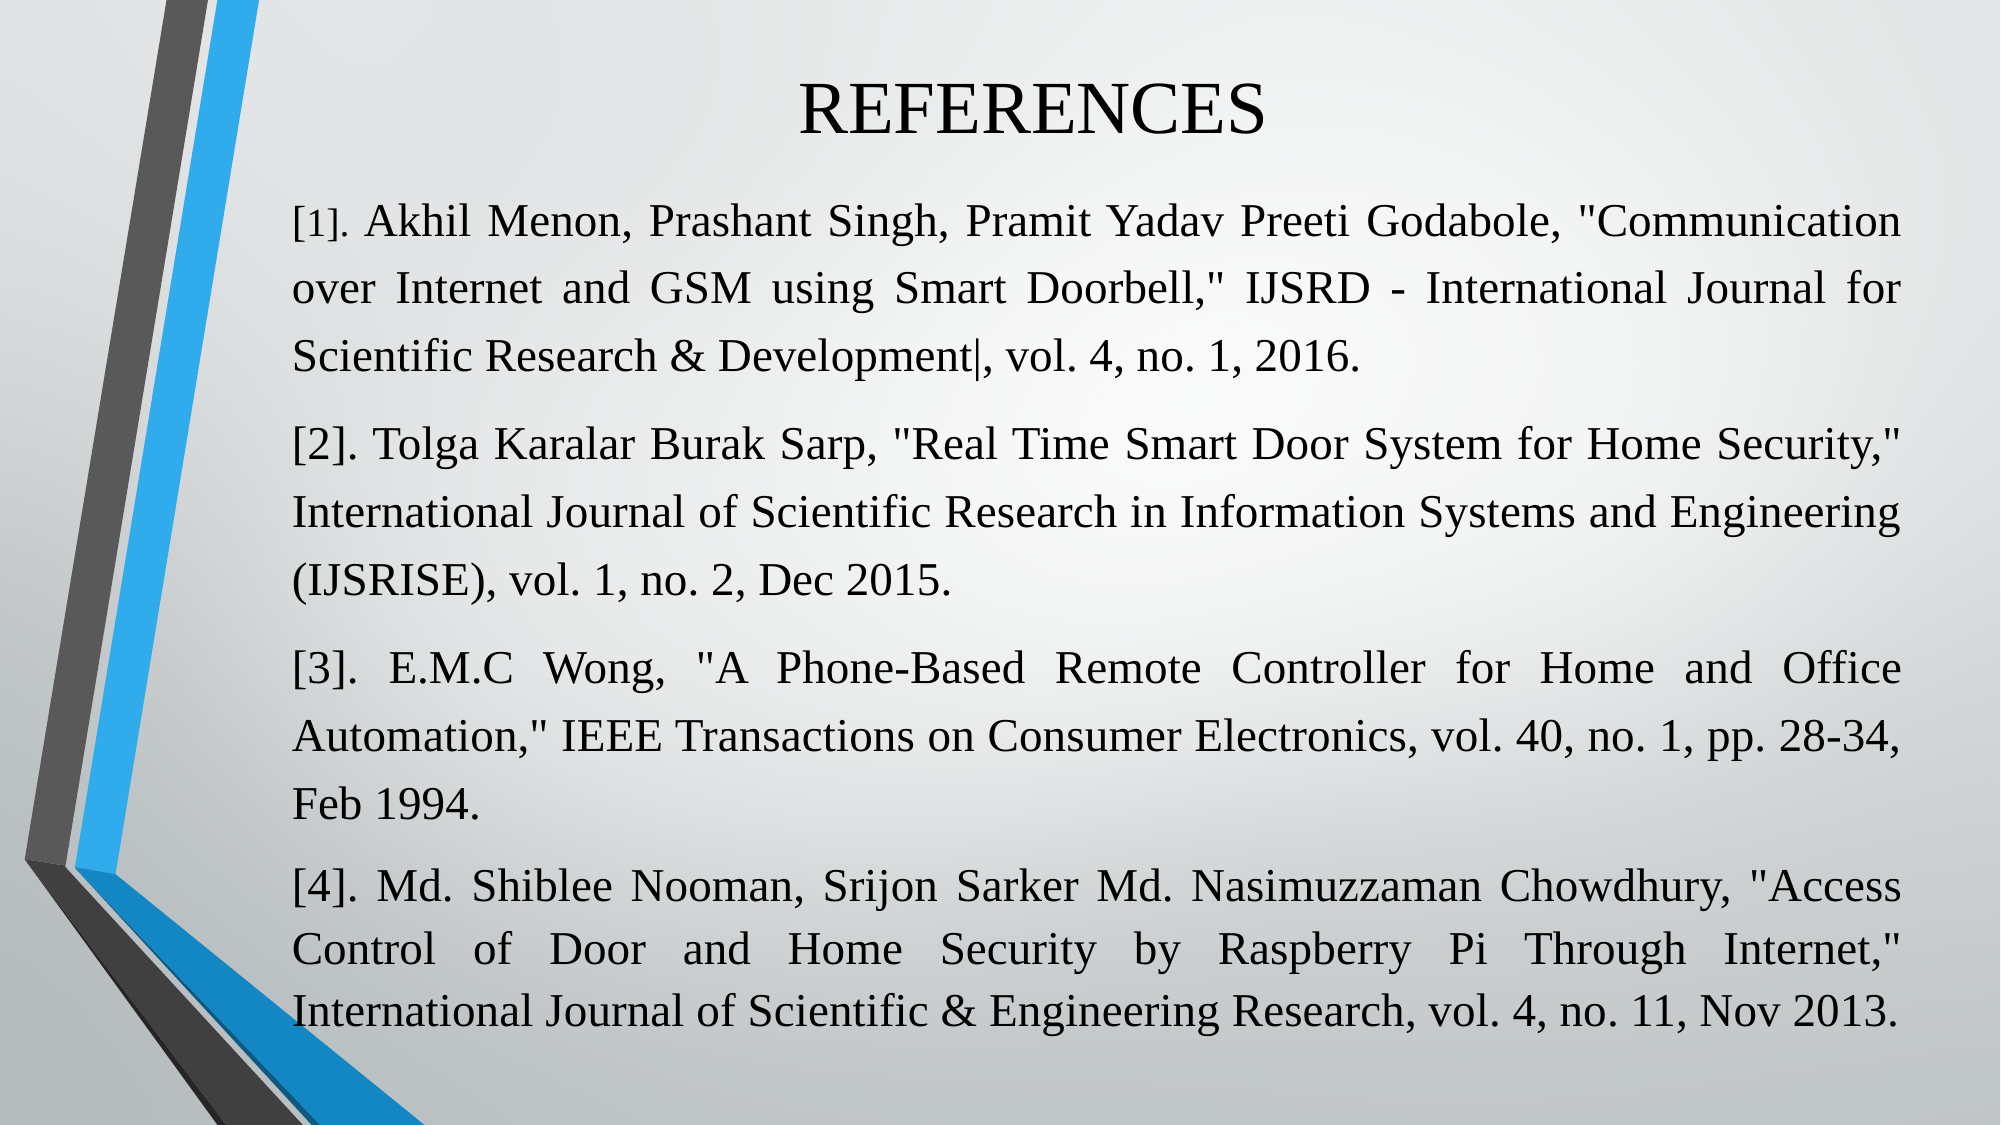

# REFERENCES
[1]. Akhil Menon, Prashant Singh, Pramit Yadav Preeti Godabole, "Communication over Internet and GSM using Smart Doorbell," IJSRD - International Journal for Scientific Research & Development|, vol. 4, no. 1, 2016.
[2]. Tolga Karalar Burak Sarp, "Real Time Smart Door System for Home Security," International Journal of Scientific Research in Information Systems and Engineering (IJSRISE), vol. 1, no. 2, Dec 2015.
[3]. E.M.C Wong, "A Phone-Based Remote Controller for Home and Office Automation," IEEE Transactions on Consumer Electronics, vol. 40, no. 1, pp. 28-34, Feb 1994.
[4]. Md. Shiblee Nooman, Srijon Sarker Md. Nasimuzzaman Chowdhury, "Access Control of Door and Home Security by Raspberry Pi Through Internet," International Journal of Scientific & Engineering Research, vol. 4, no. 11, Nov 2013.